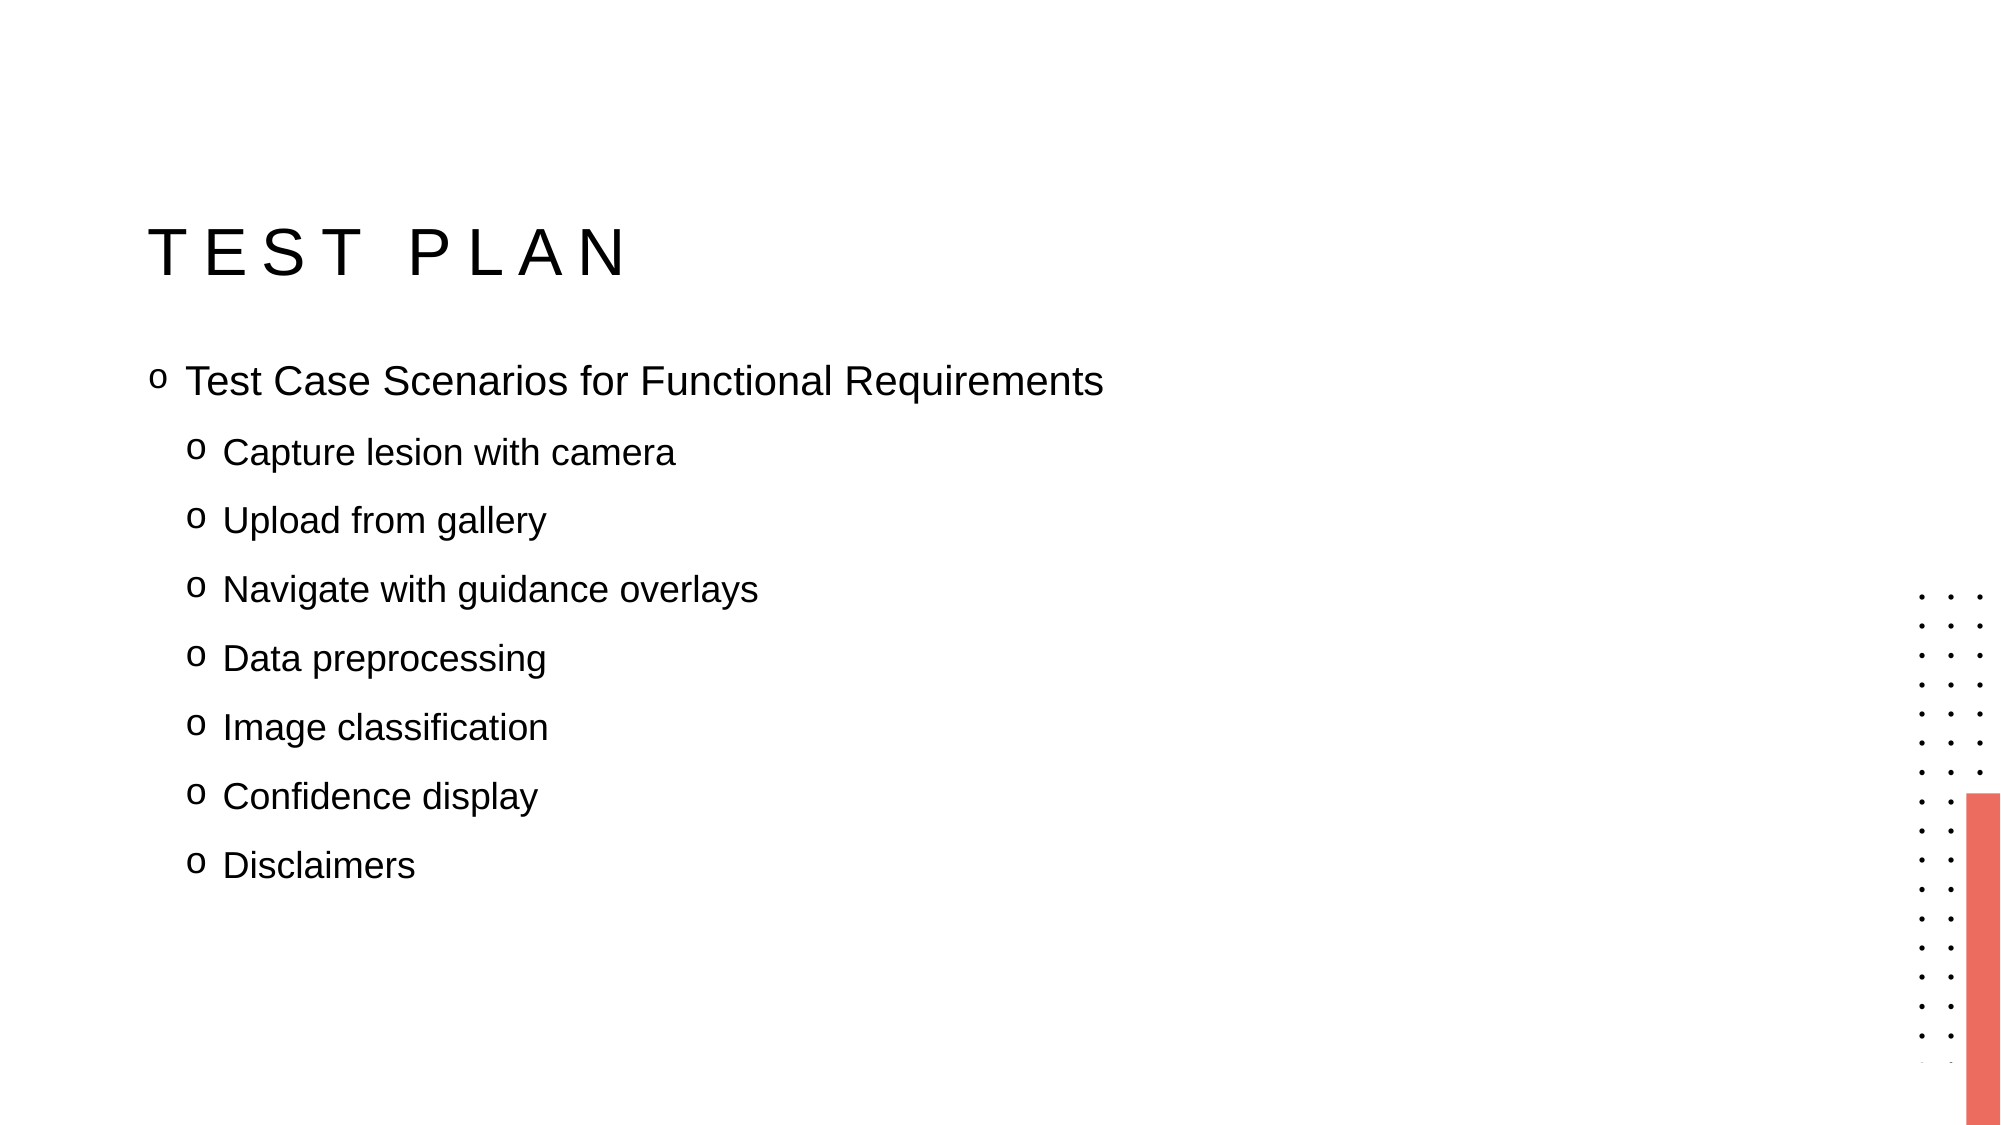

# Test Plan
Test Case Scenarios for Functional Requirements
Capture lesion with camera
Upload from gallery
Navigate with guidance overlays
Data preprocessing
Image classification
Confidence display
Disclaimers